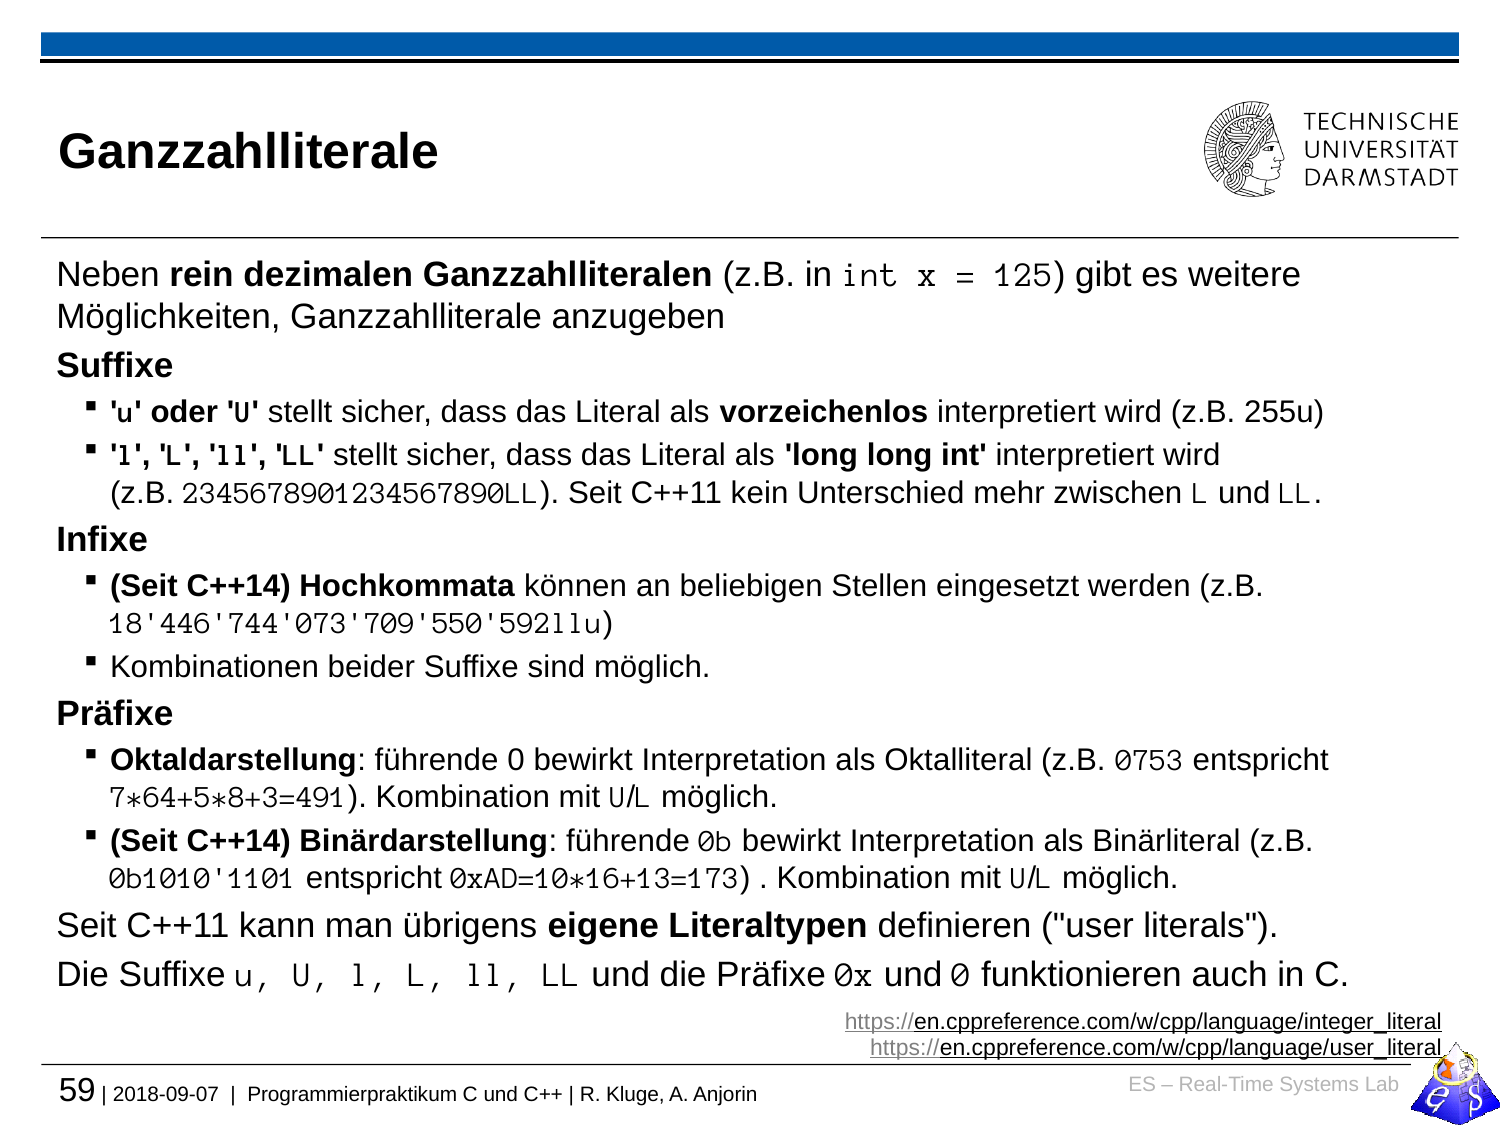

# Ganzzahlliterale
Neben rein dezimalen Ganzzahlliteralen (z.B. in int x = 125) gibt es weitere Möglichkeiten, Ganzzahlliterale anzugeben
Suffixe
'u' oder 'U' stellt sicher, dass das Literal als vorzeichenlos interpretiert wird (z.B. 255u)
'l', 'L', 'll', 'LL' stellt sicher, dass das Literal als 'long long int' interpretiert wird
(z.B. 2345678901234567890LL). Seit C++11 kein Unterschied mehr zwischen L und LL.
Infixe
(Seit C++14) Hochkommata können an beliebigen Stellen eingesetzt werden (z.B. 18'446'744'073'709'550'592llu)
Kombinationen beider Suffixe sind möglich.
Präfixe
Oktaldarstellung: führende 0 bewirkt Interpretation als Oktalliteral (z.B. 0753 entspricht 7*64+5*8+3=491). Kombination mit U/L möglich.
(Seit C++14) Binärdarstellung: führende 0b bewirkt Interpretation als Binärliteral (z.B. 0b1010'1101 entspricht 0xAD=10*16+13=173) . Kombination mit U/L möglich.
Seit C++11 kann man übrigens eigene Literaltypen definieren ("user literals").
Die Suffixe u, U, l, L, ll, LL und die Präfixe 0x und 0 funktionieren auch in C.
https://en.cppreference.com/w/cpp/language/integer_literal
https://en.cppreference.com/w/cpp/language/user_literal